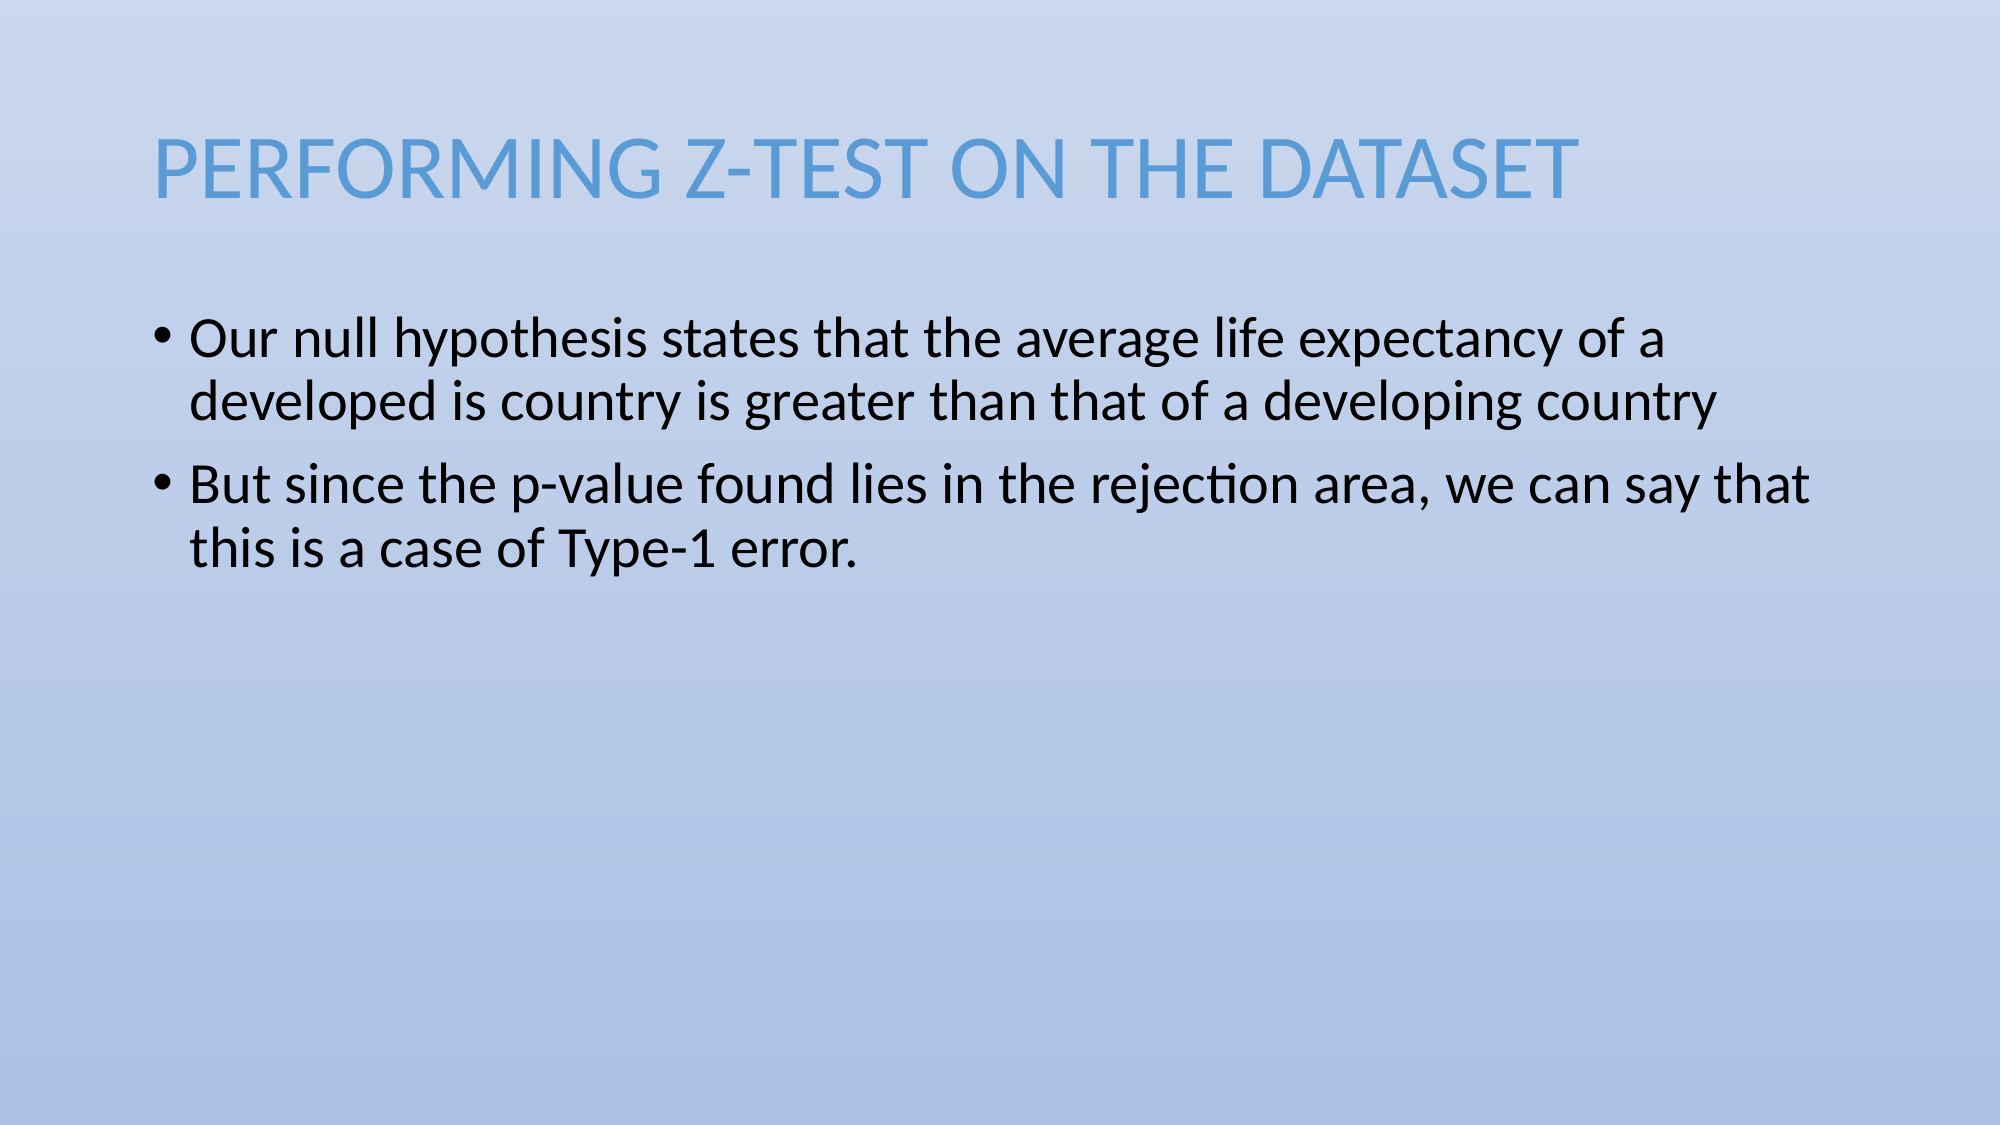

# PERFORMING Z-TEST ON THE DATASET
Our null hypothesis states that the average life expectancy of a developed is country is greater than that of a developing country
But since the p-value found lies in the rejection area, we can say that this is a case of Type-1 error.